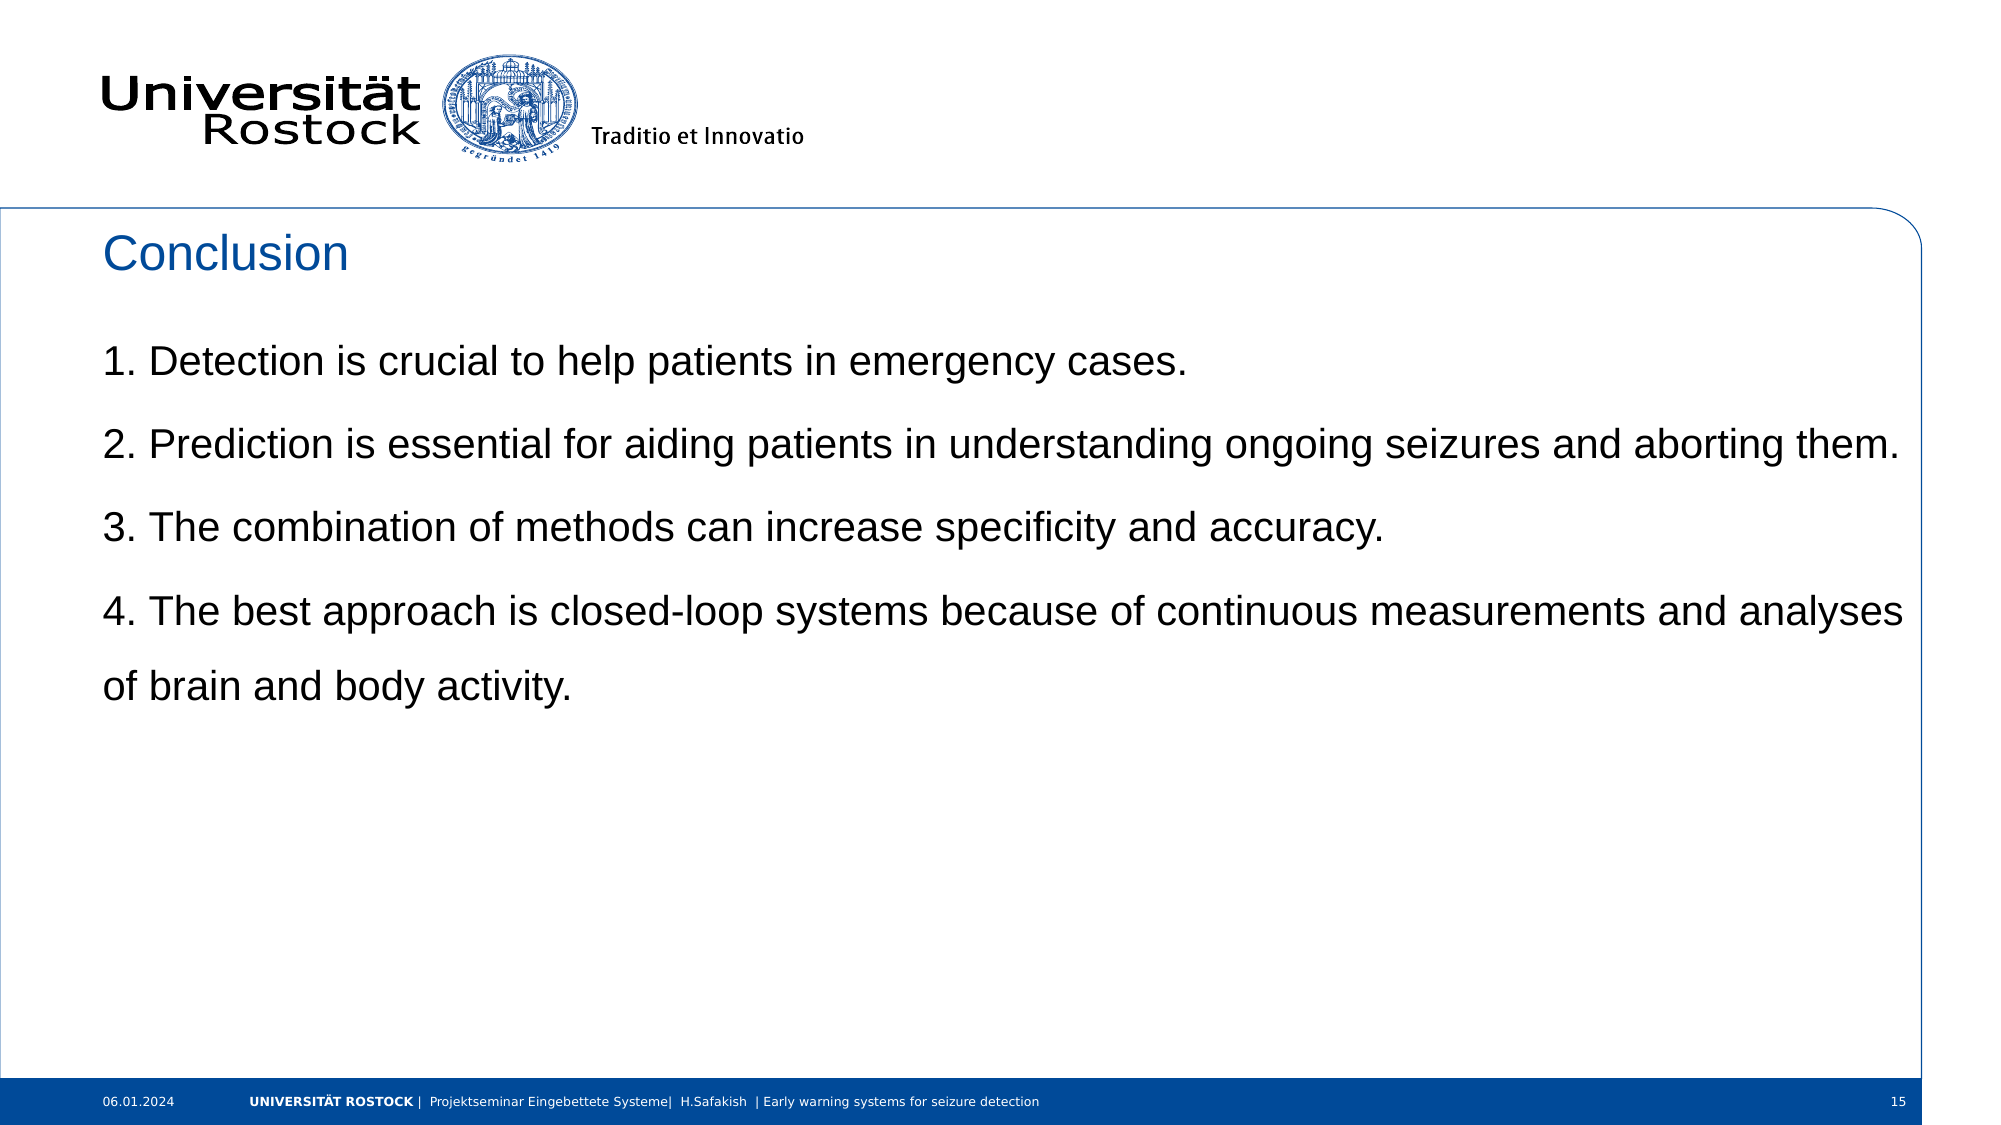

# Conclusion
 Detection is crucial to help patients in emergency cases.
 Prediction is essential for aiding patients in understanding ongoing seizures and aborting them.
 The combination of methods can increase specificity and accuracy.
 The best approach is closed-loop systems because of continuous measurements and analyses of brain and body activity.
UNIVERSITÄT ROSTOCK |  Projektseminar Eingebettete Systeme|  H.Safakish  | Early warning systems for seizure detection
15
06.01.2024